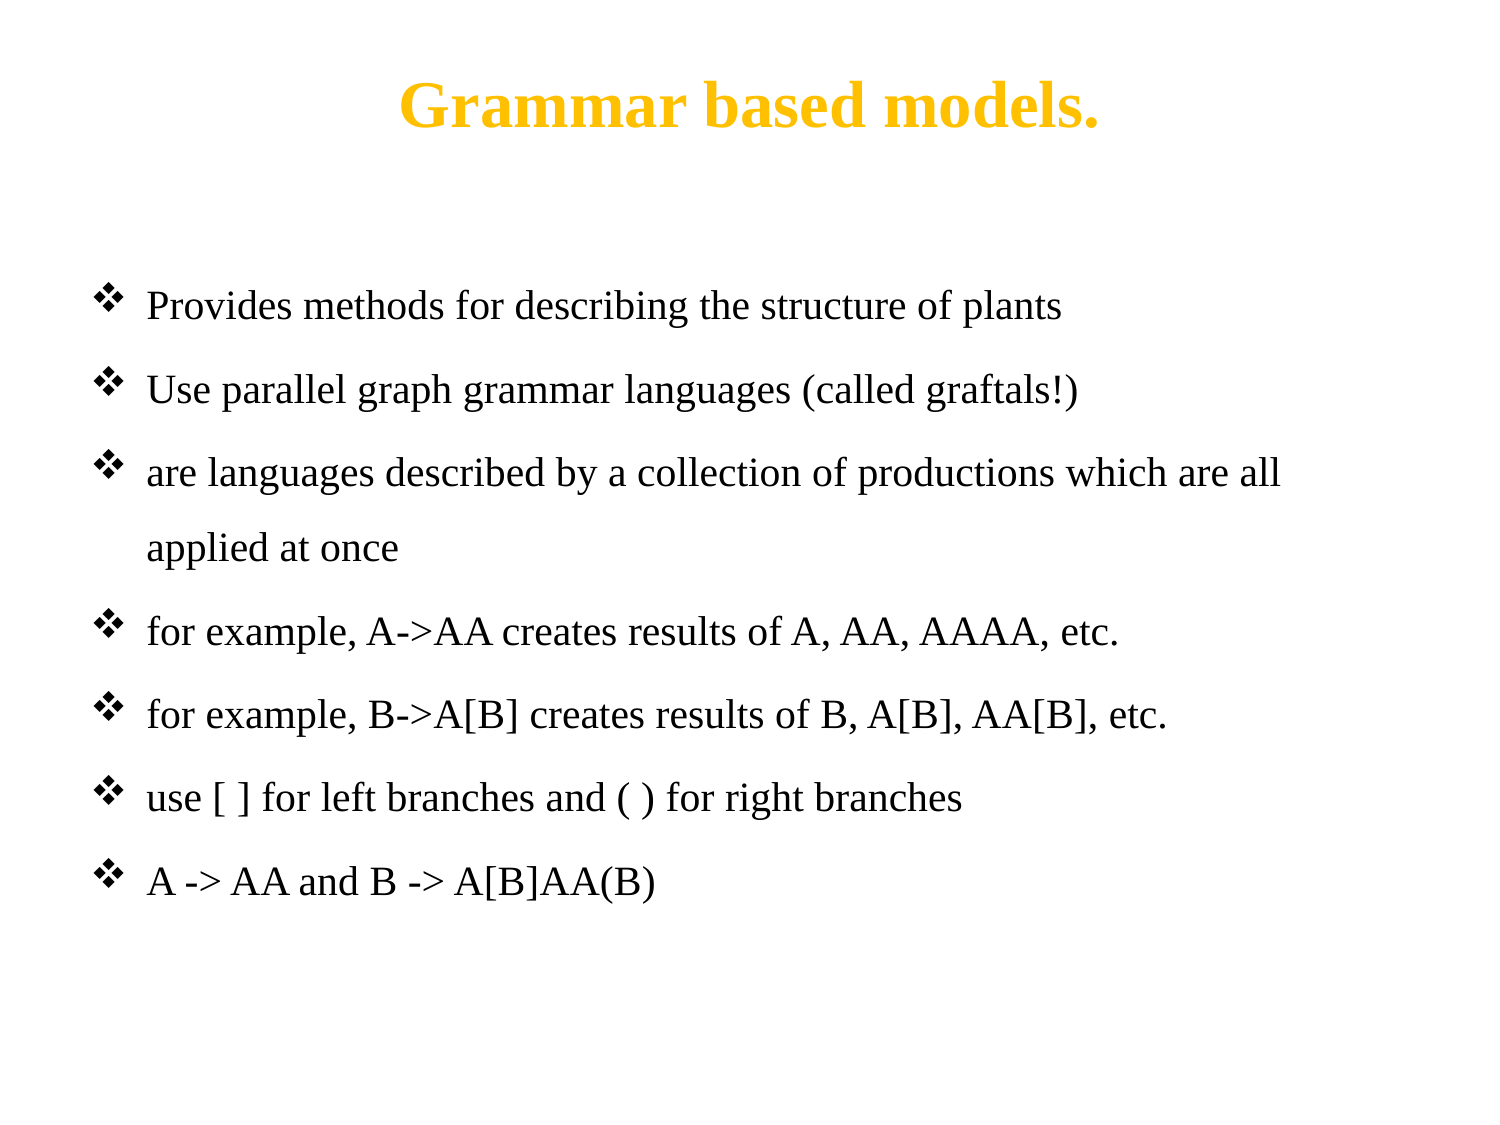

# Grammar based models.
Provides methods for describing the structure of plants
Use parallel graph grammar languages (called graftals!)
are languages described by a collection of productions which are all applied at once
for example, A->AA creates results of A, AA, AAAA, etc.
for example, B->A[B] creates results of B, A[B], AA[B], etc.
use [ ] for left branches and ( ) for right branches
A -> AA and B -> A[B]AA(B)